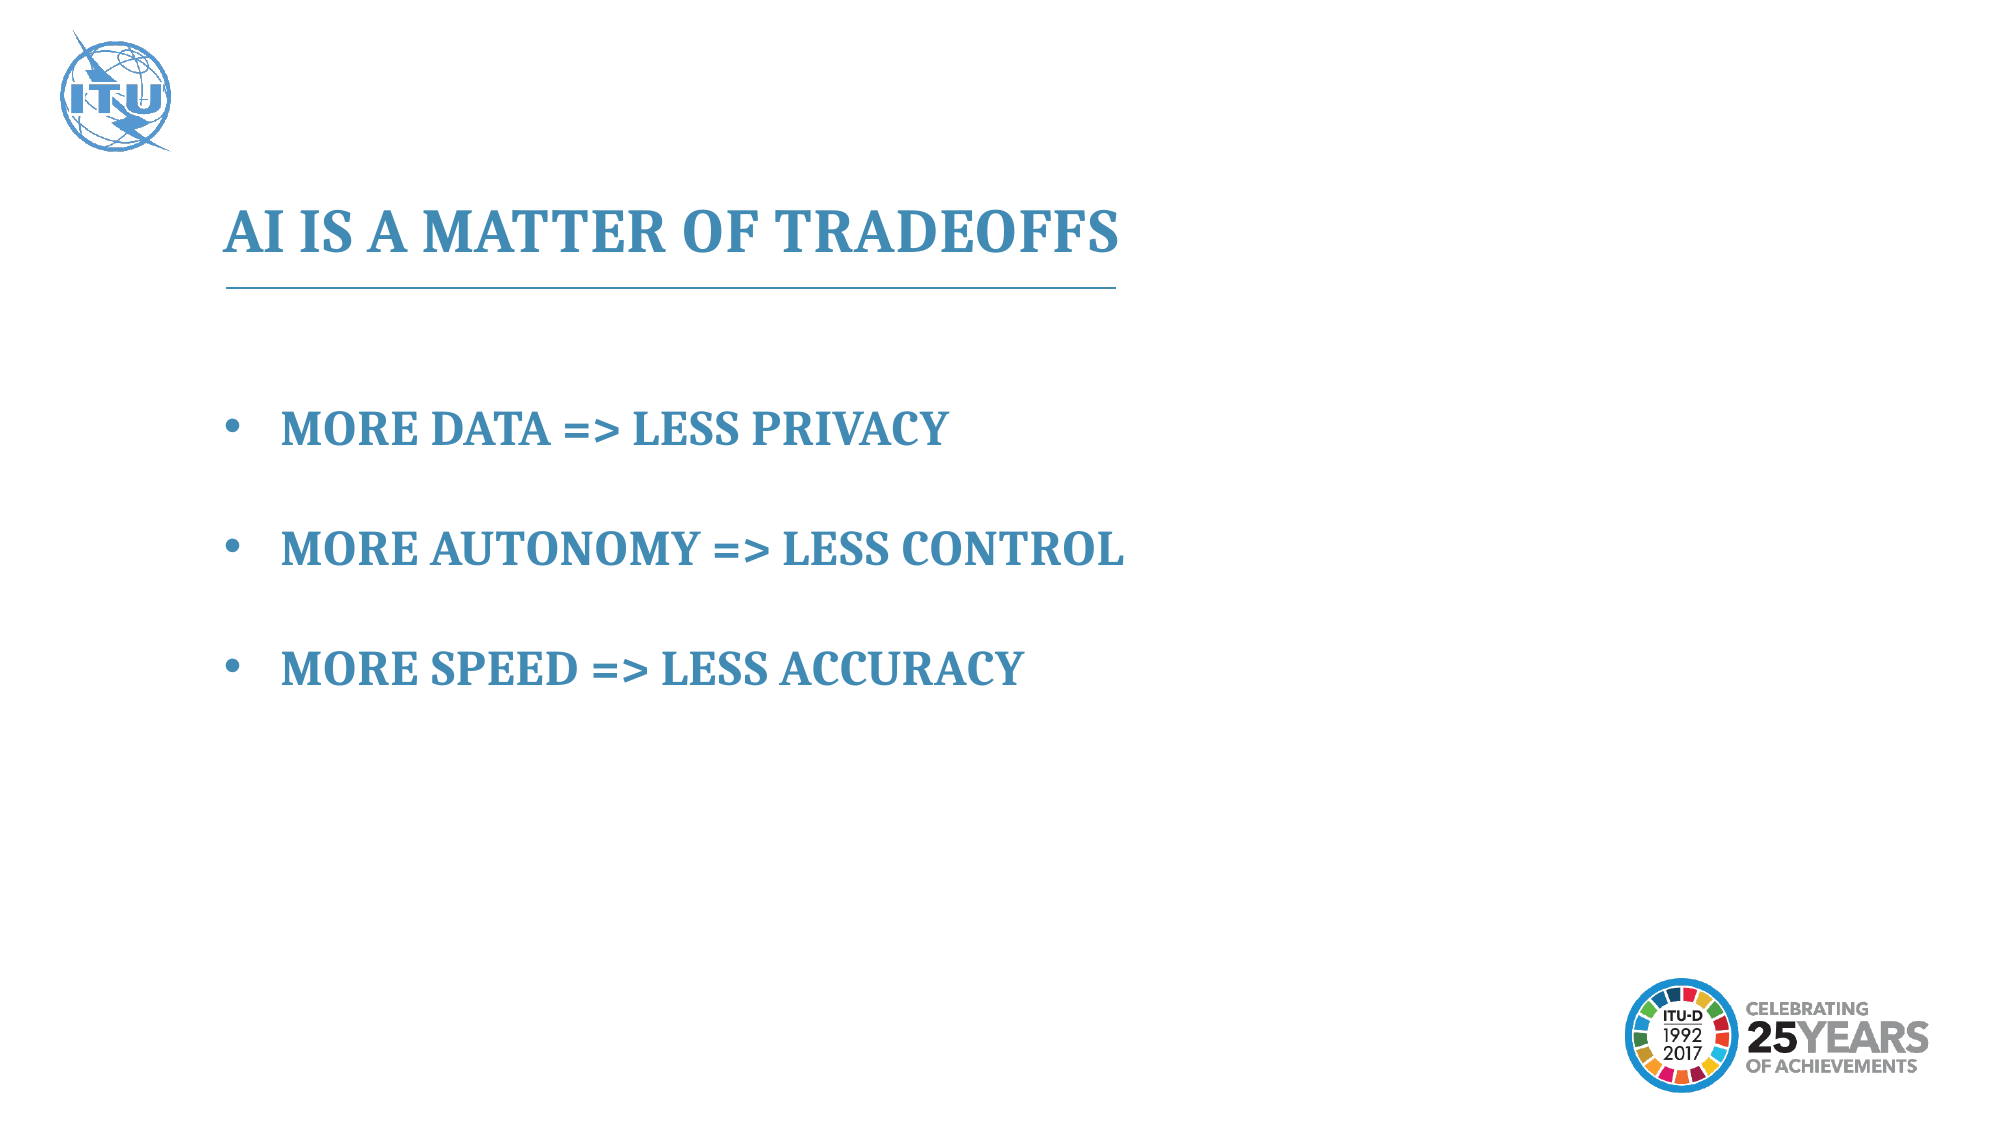

AI IS A MATTER OF TRADEOFFS
MORE DATA => LESS PRIVACY

MORE AUTONOMY => LESS CONTROL
MORE SPEED => LESS ACCURACY